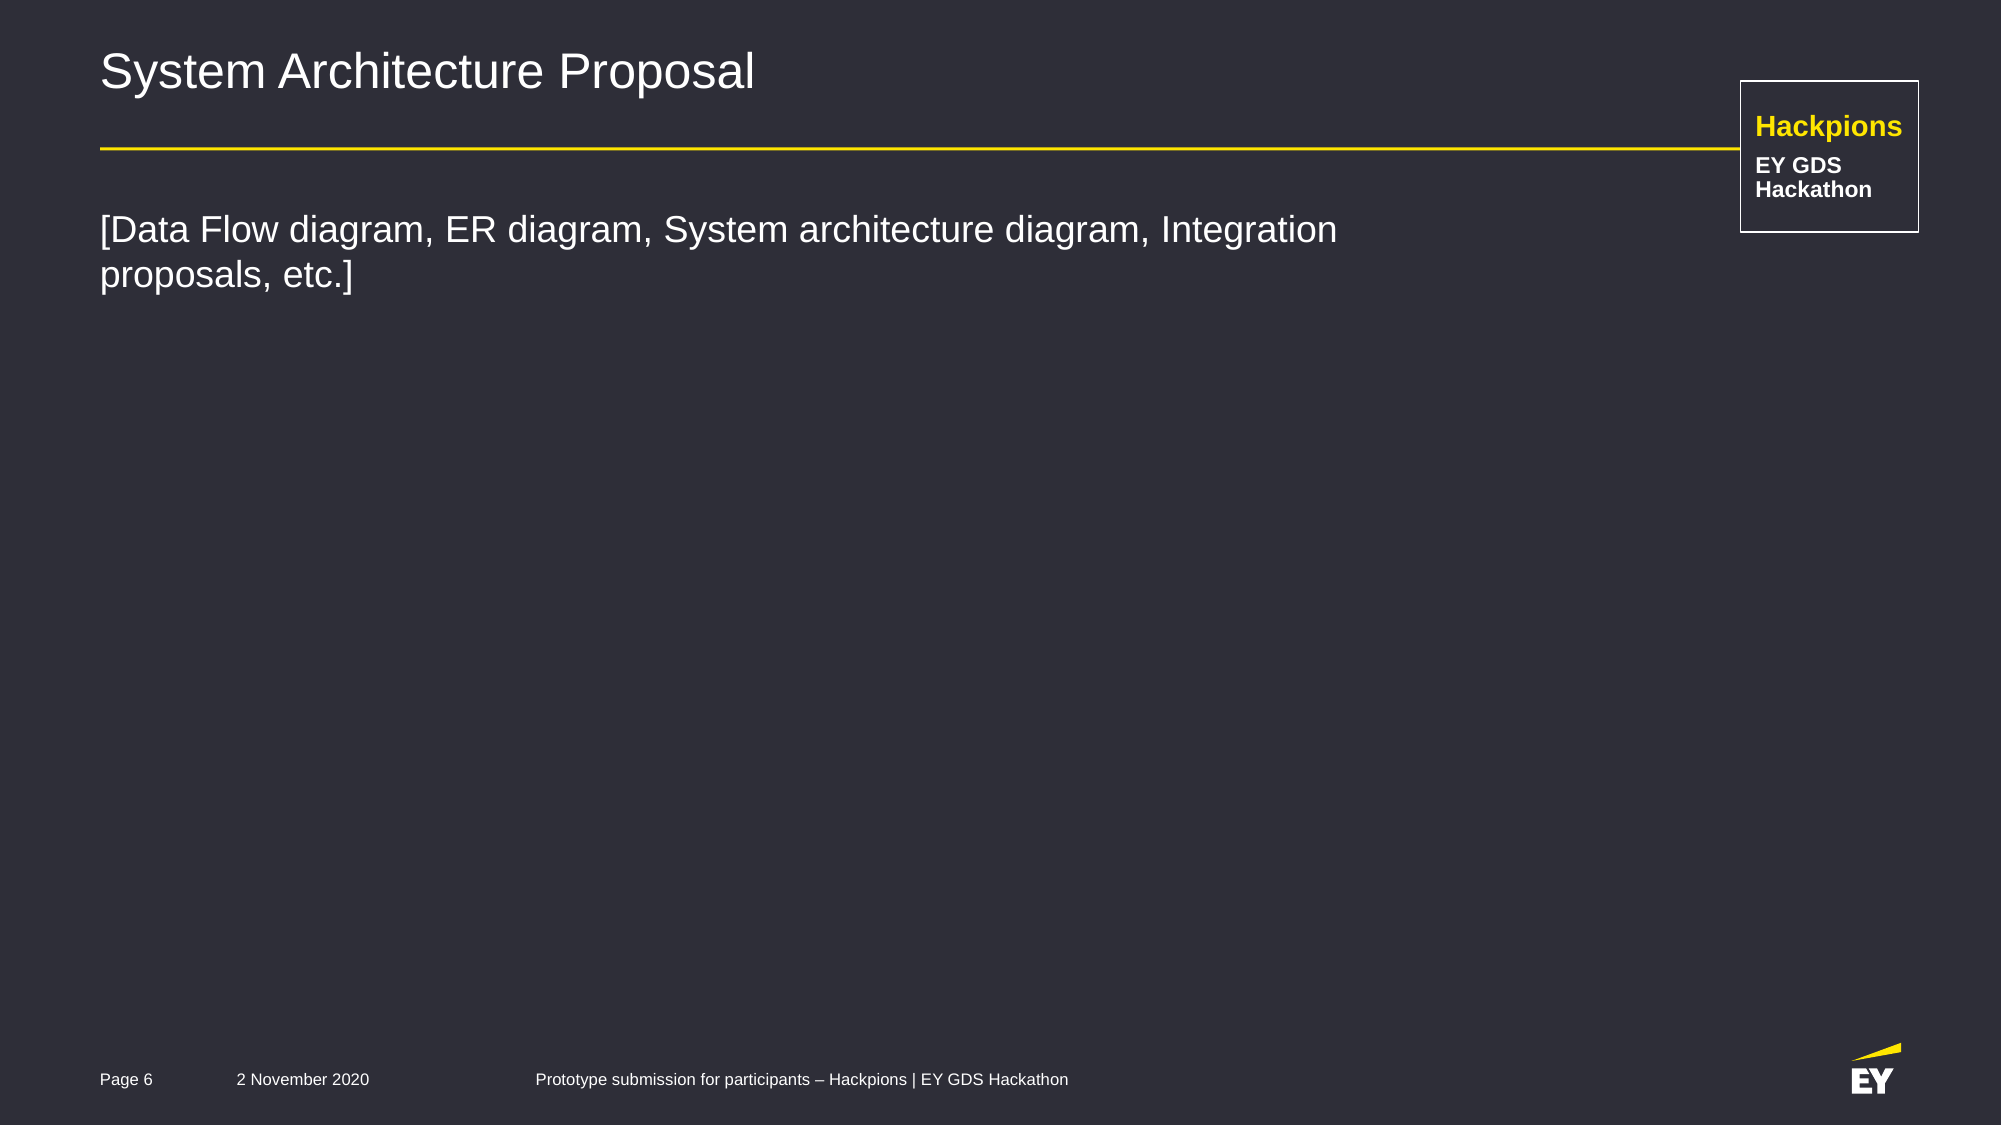

# System Architecture Proposal

Hackpions
EY GDS Hackathon
[Data Flow diagram, ER diagram, System architecture diagram, Integration proposals, etc.]